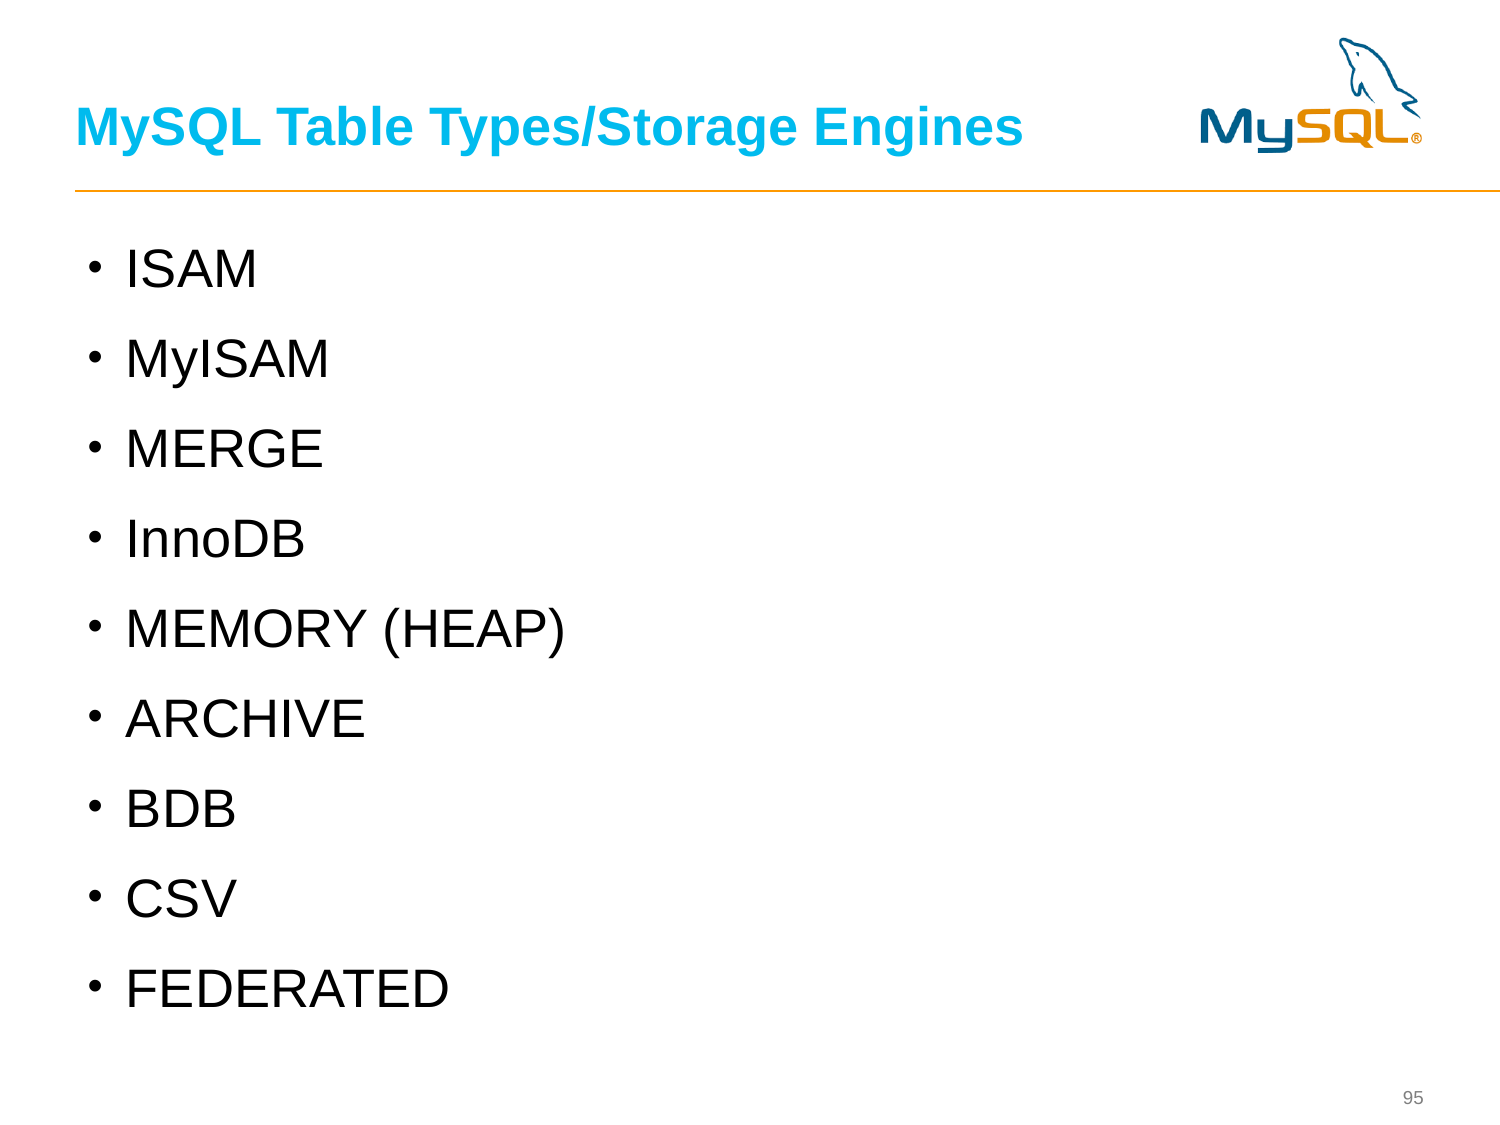

# MySQL Table Types/Storage Engines
ISAM
MyISAM
MERGE
InnoDB
MEMORY (HEAP)
ARCHIVE
BDB
CSV
FEDERATED